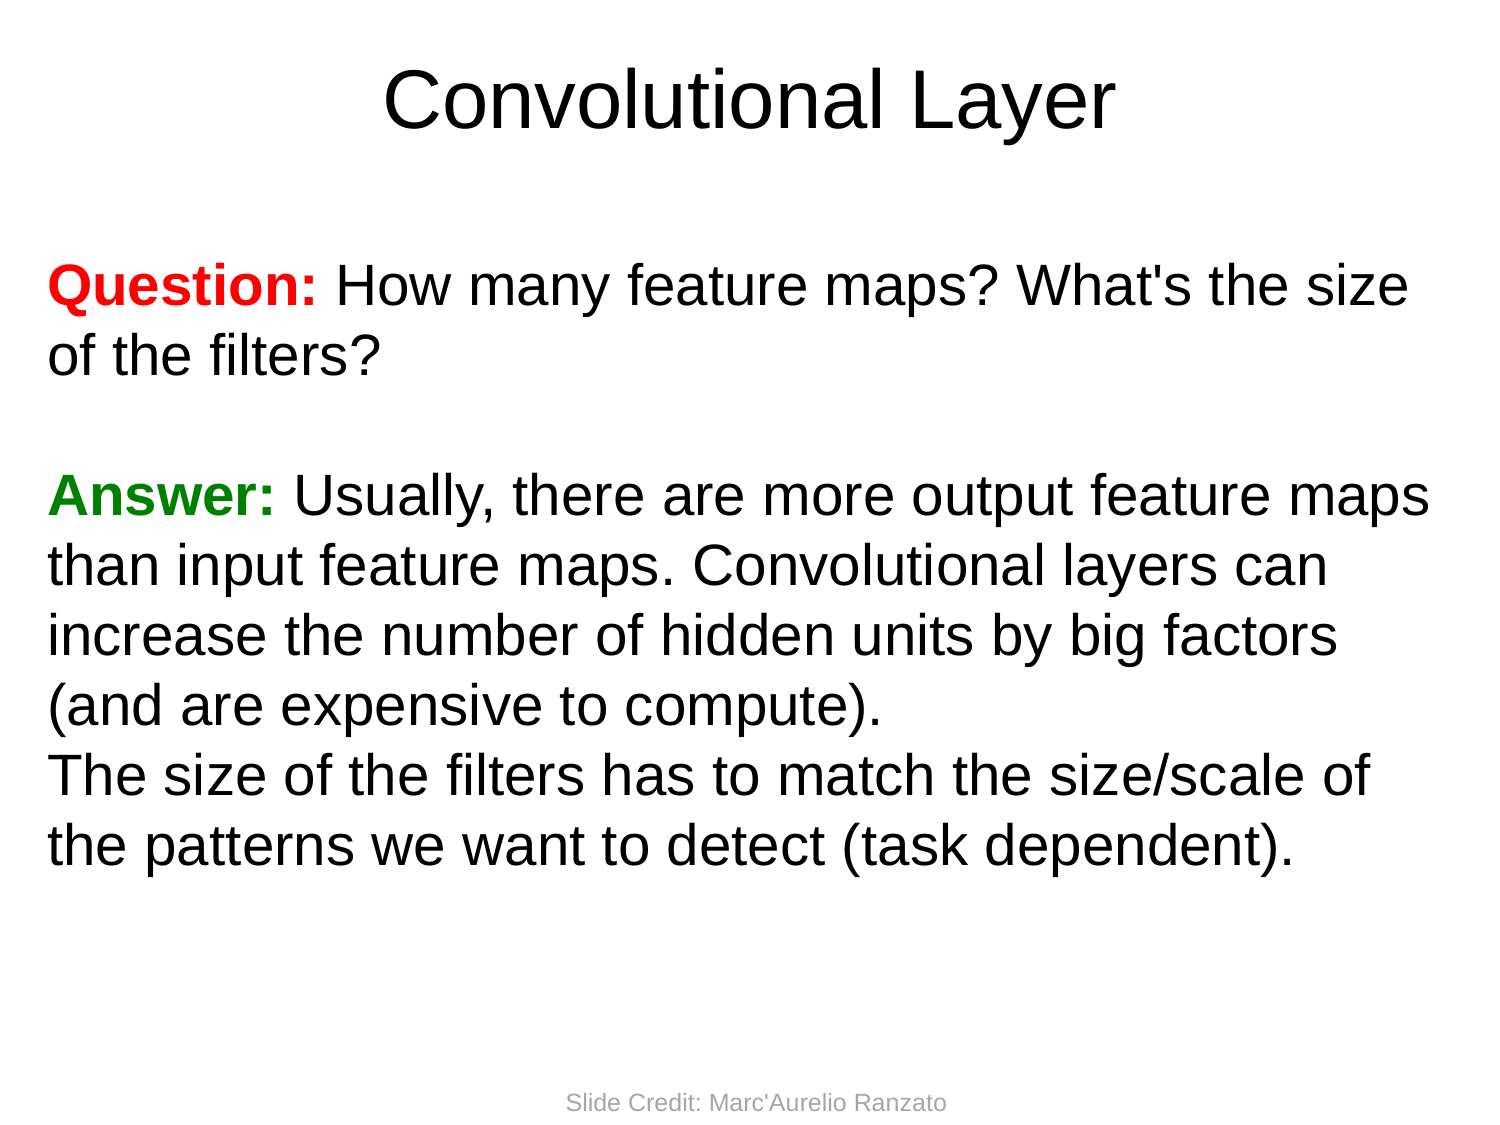

Convolutional Layer
Question: How many feature maps? What's the size of the filters?

Answer: Usually, there are more output feature maps than input feature maps. Convolutional layers can increase the number of hidden units by big factors (and are expensive to compute).
The size of the filters has to match the size/scale of the patterns we want to detect (task dependent).
Slide Credit: Marc'Aurelio Ranzato